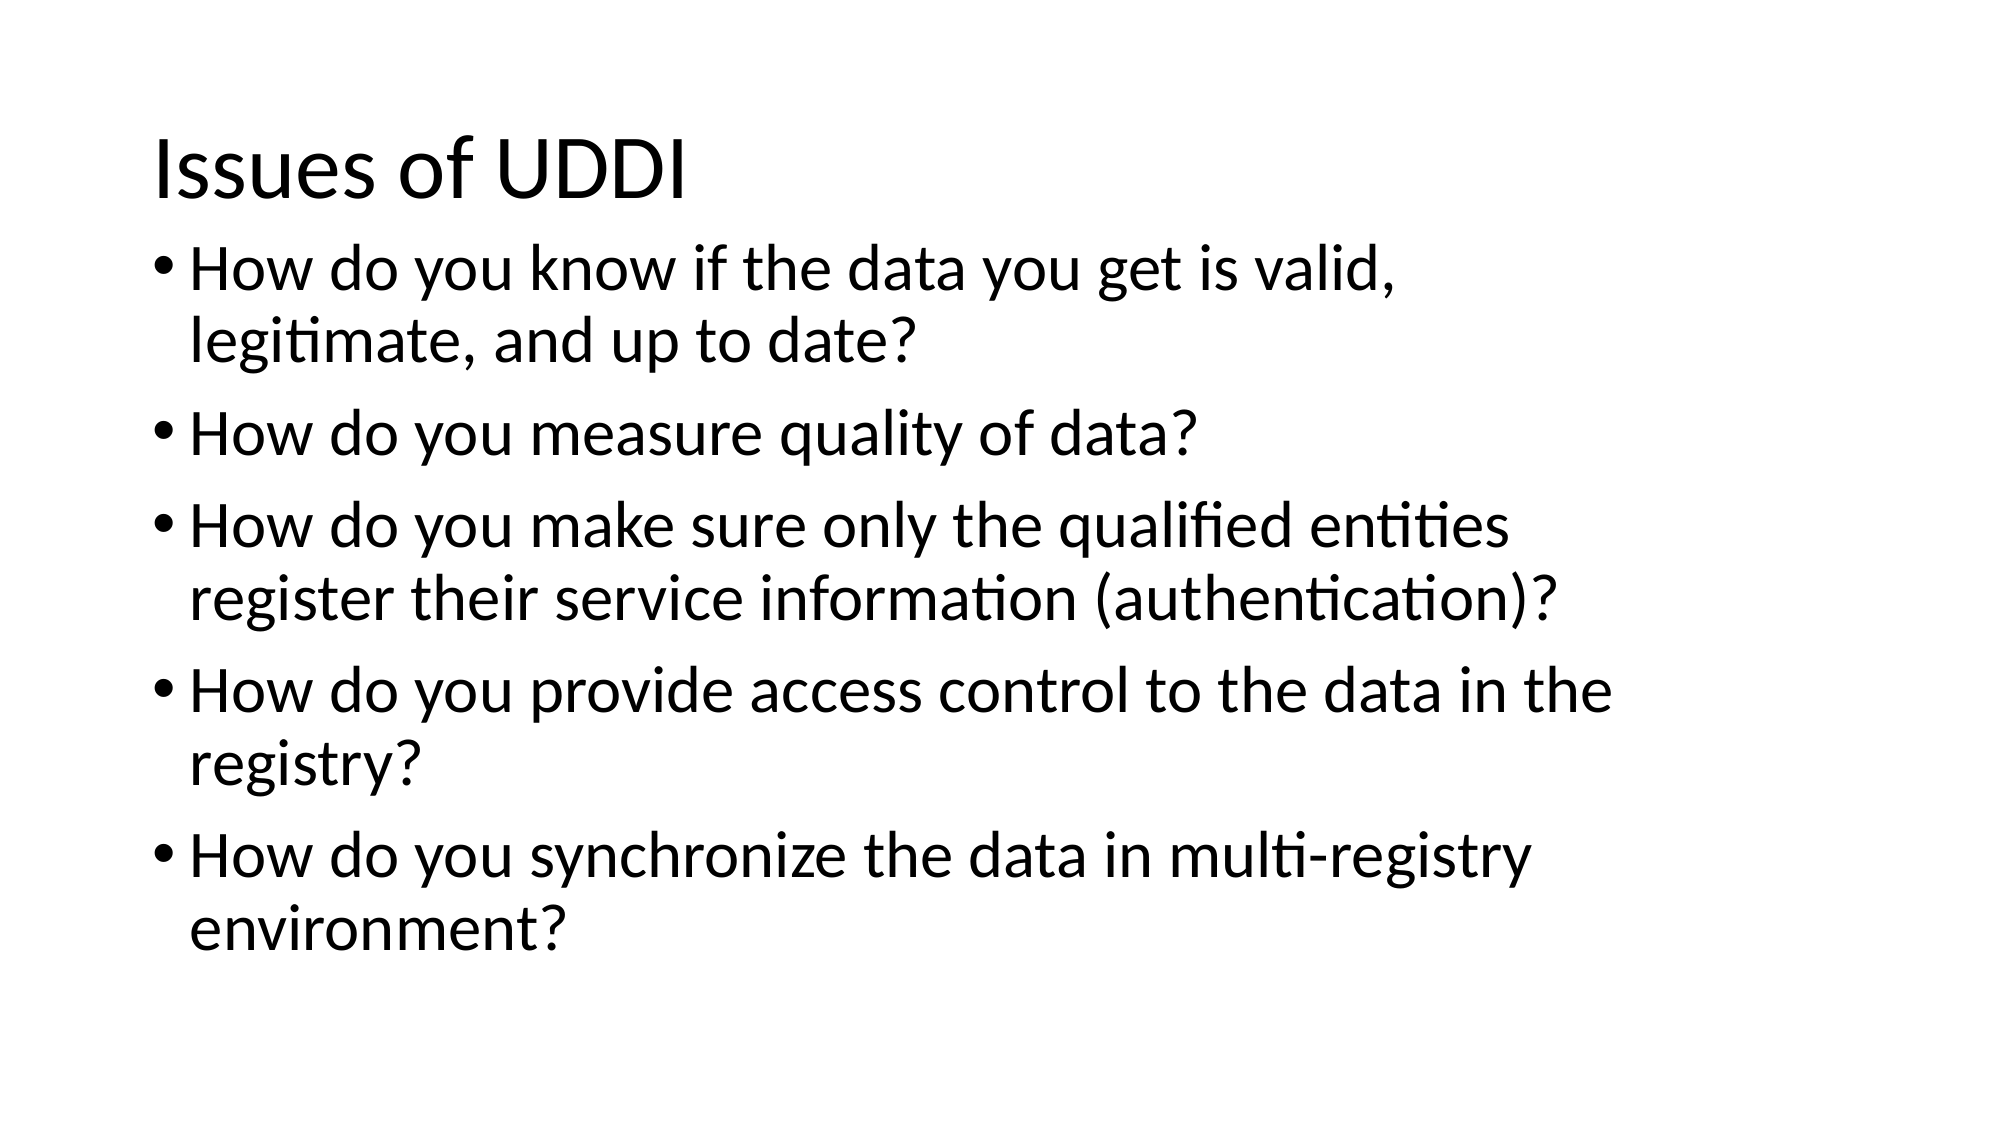

# Issues of UDDI
How do you know if the data you get is valid, legitimate, and up to date?
How do you measure quality of data?
How do you make sure only the qualified entities register their service information (authentication)?
How do you provide access control to the data in the registry?
How do you synchronize the data in multi-registry environment?